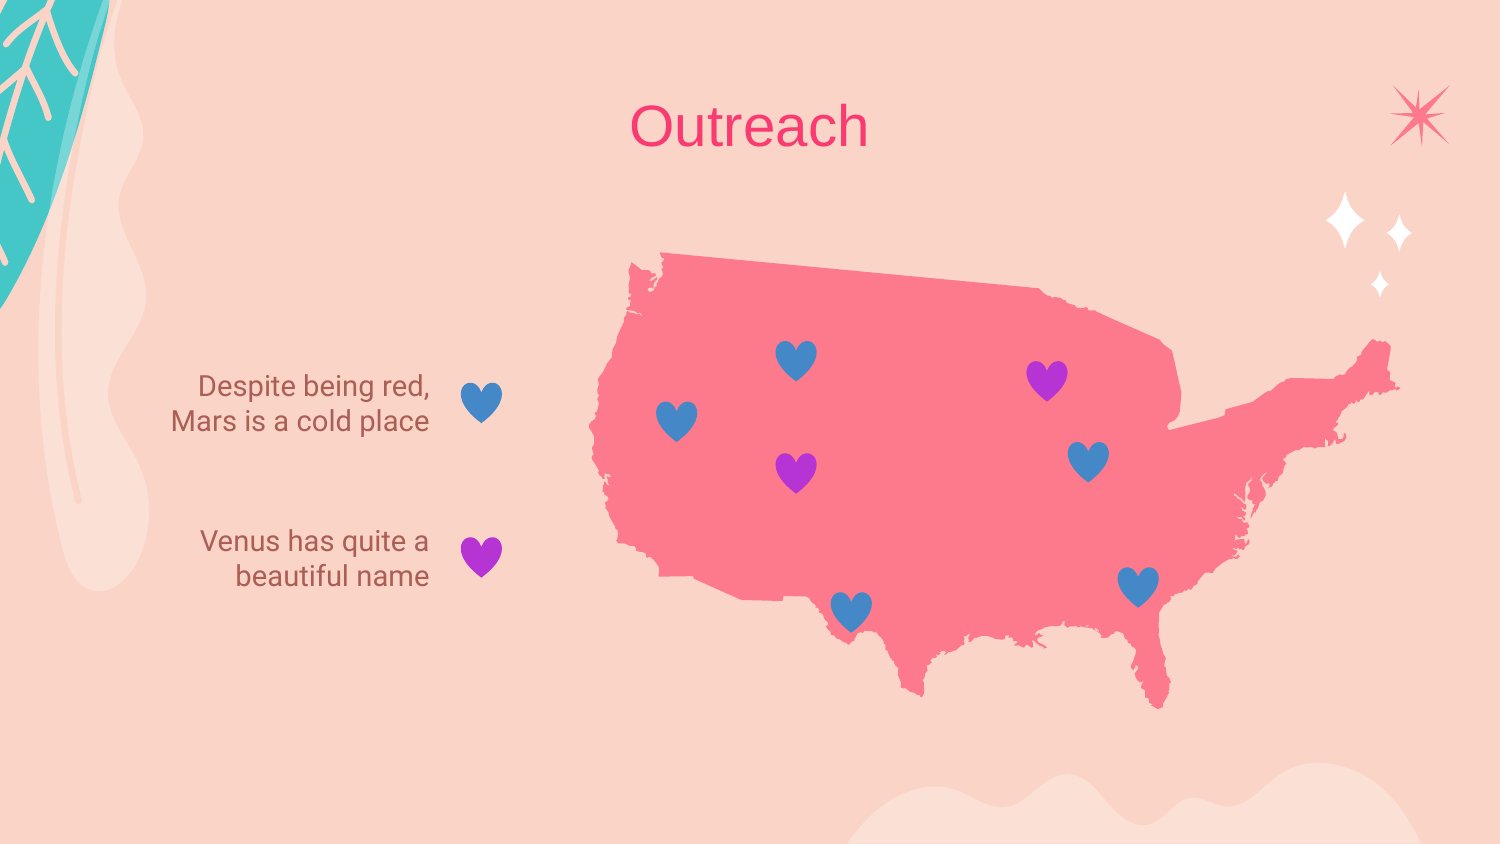

# Outreach

Despite being red, Mars is a cold place

Venus has quite a beautiful name